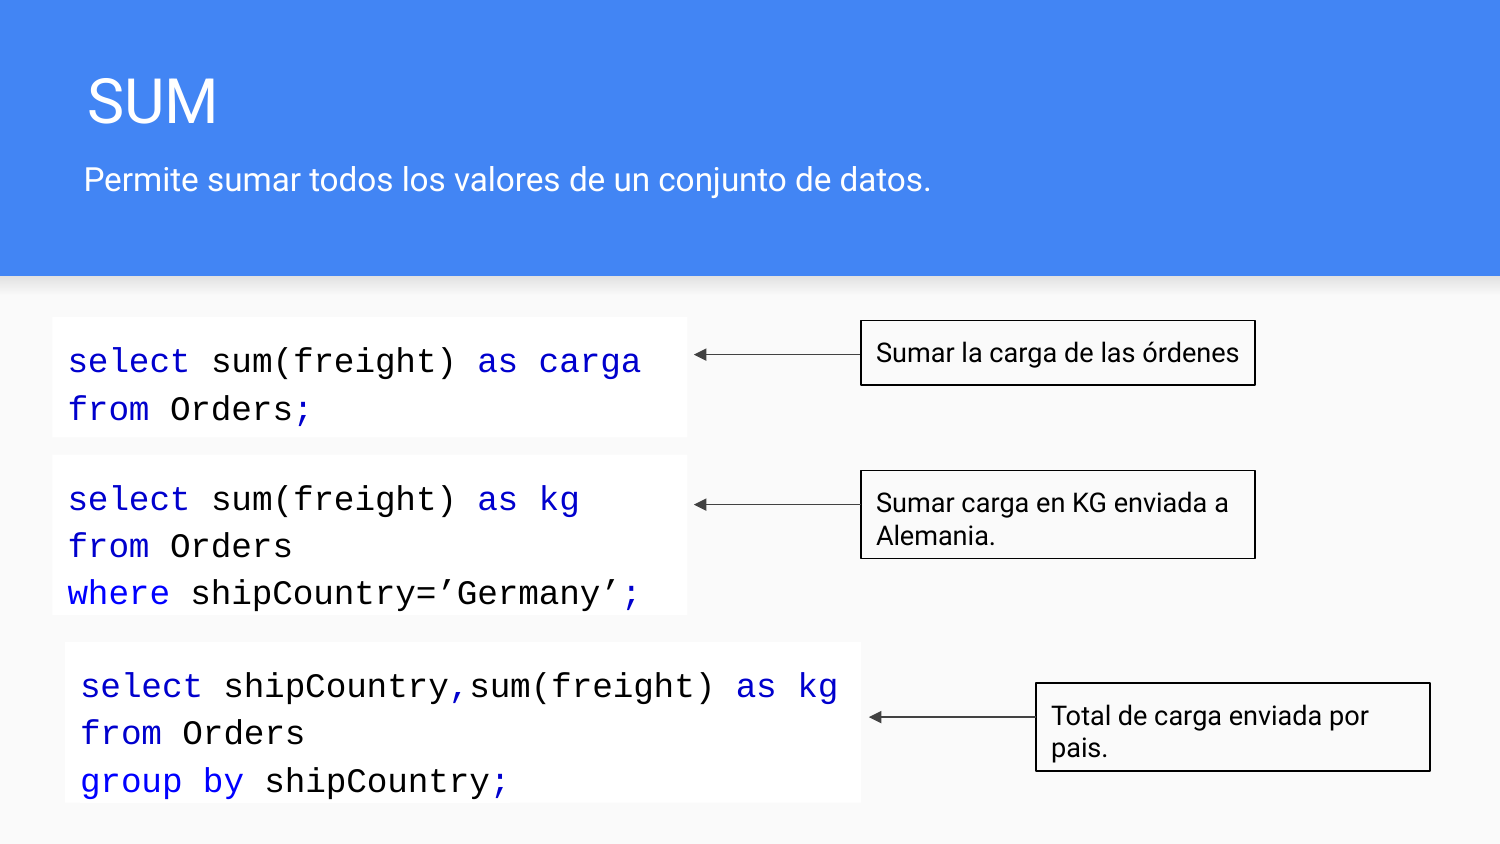

# SUM
Permite sumar todos los valores de un conjunto de datos.
select sum(freight) as carga
from Orders;
Sumar la carga de las órdenes
select sum(freight) as kg
from Orders
where shipCountry=’Germany’;
Sumar carga en KG enviada a Alemania.
select shipCountry,sum(freight) as kg
from Orders
group by shipCountry;
Total de carga enviada por pais.